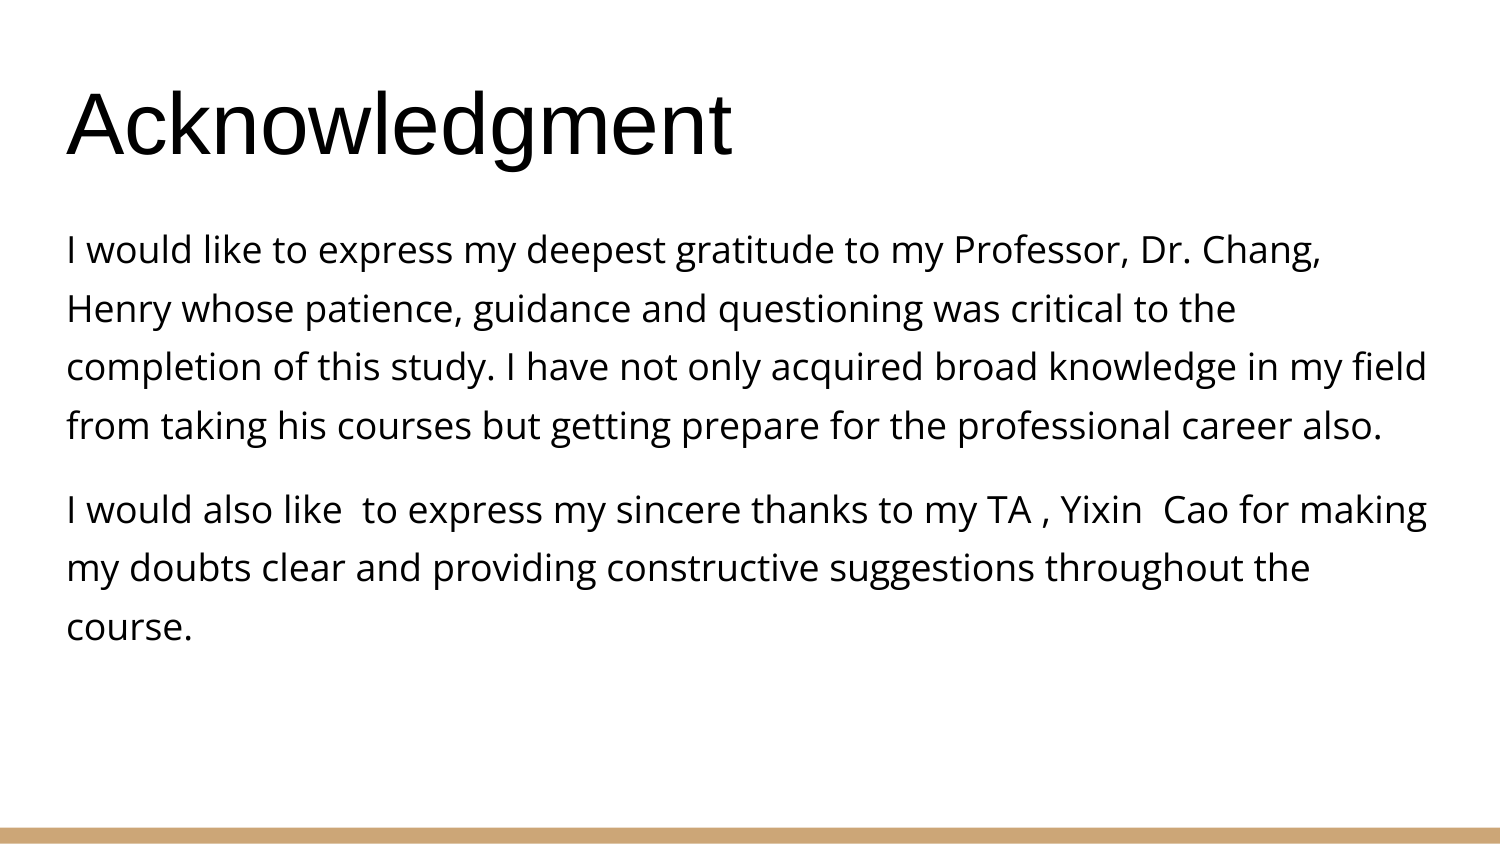

# Acknowledgment
I would like to express my deepest gratitude to my Professor, Dr. Chang, Henry whose patience, guidance and questioning was critical to the completion of this study. I have not only acquired broad knowledge in my field from taking his courses but getting prepare for the professional career also.
I would also like  to express my sincere thanks to my TA , Yixin  Cao for making my doubts clear and providing constructive suggestions throughout the course.